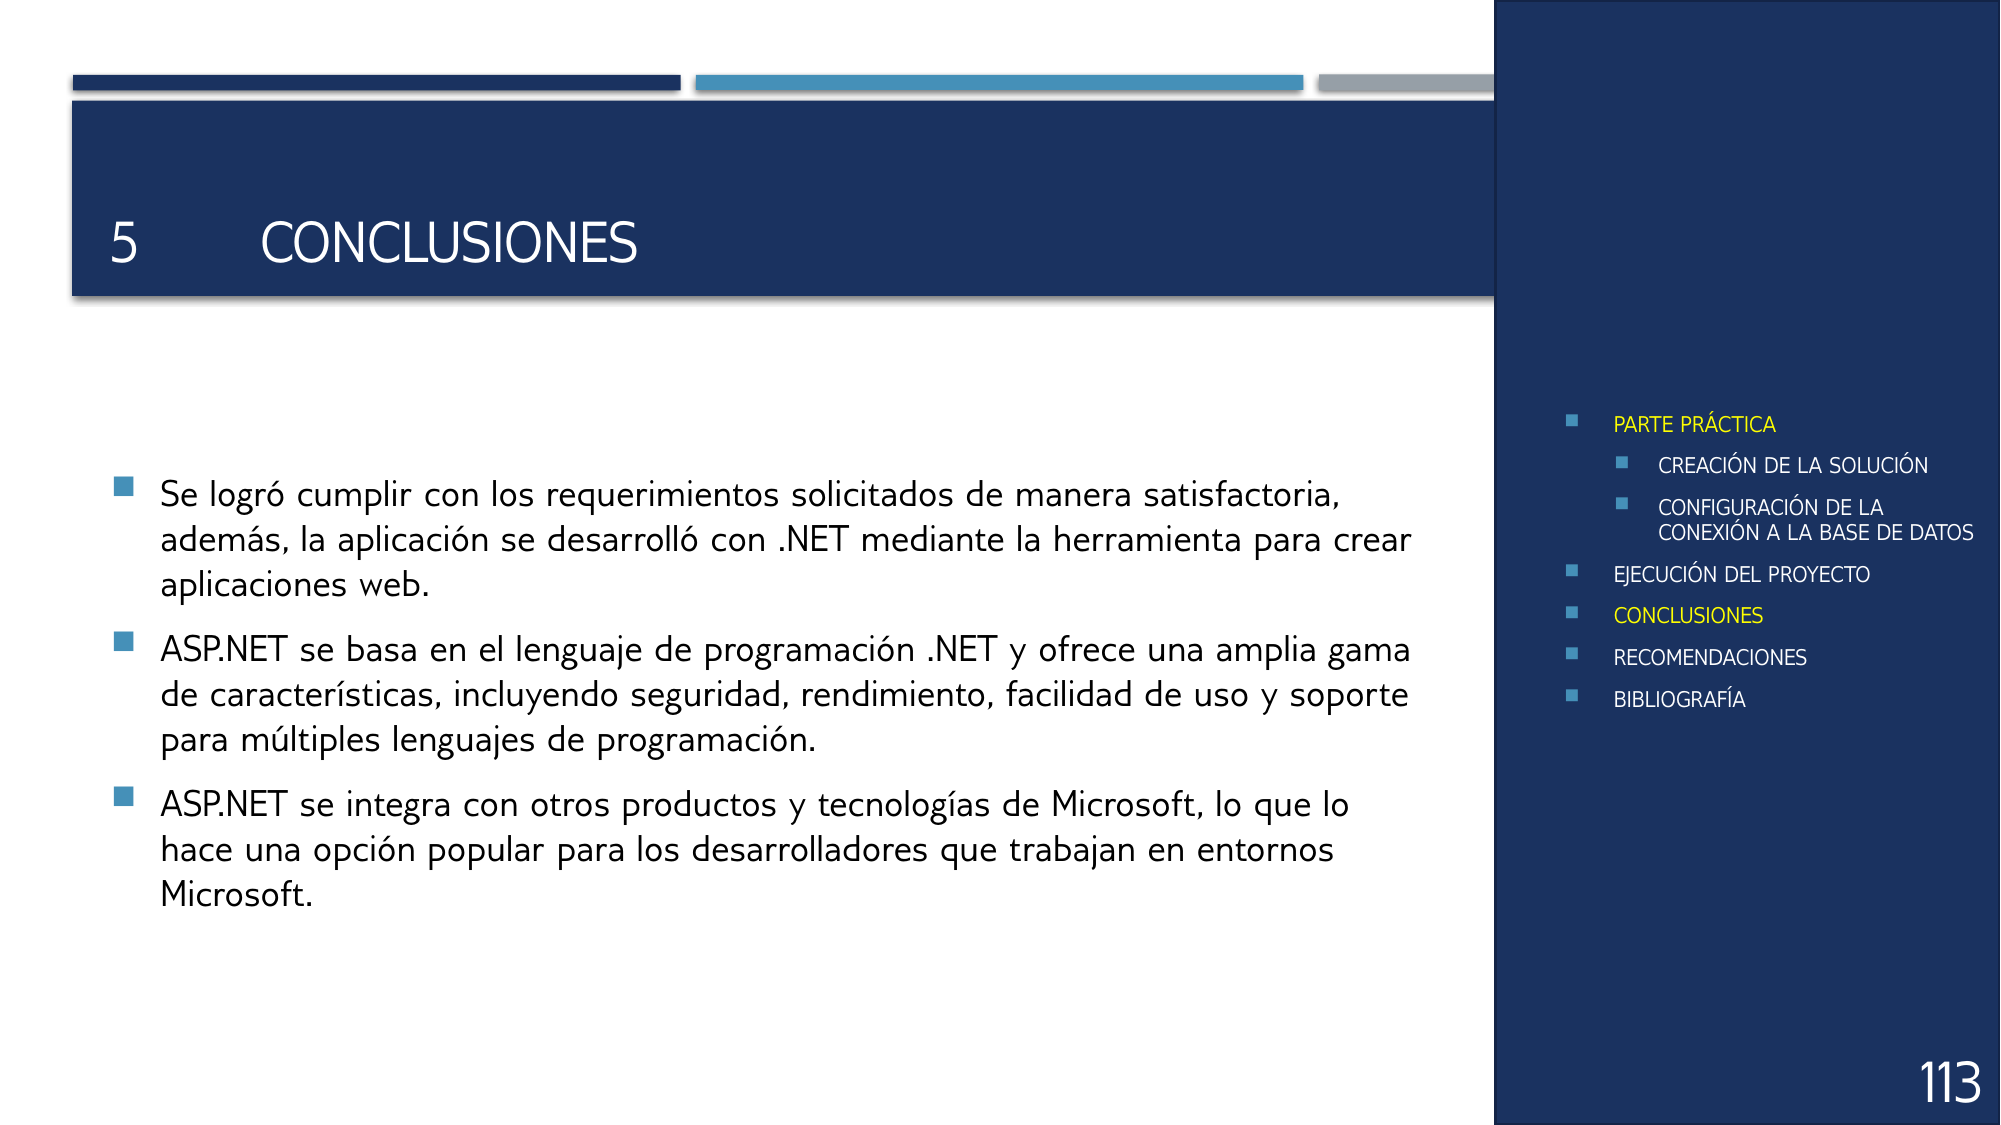

PARTE PRÁCTICA
CREACIÓN DE LA SOLUCIÓN
CONFIGURACIÓN DE LA CONEXIÓN A LA BASE DE DATOS
EJECUCIÓN DEL PROYECTO
CONCLUSIONES
RECOMENDACIONES
BIBLIOGRAFÍA
# 5	CONCLUSIONES
Se logró cumplir con los requerimientos solicitados de manera satisfactoria, además, la aplicación se desarrolló con .NET mediante la herramienta para crear aplicaciones web.
ASP.NET se basa en el lenguaje de programación .NET y ofrece una amplia gama de características, incluyendo seguridad, rendimiento, facilidad de uso y soporte para múltiples lenguajes de programación.
ASP.NET se integra con otros productos y tecnologías de Microsoft, lo que lo hace una opción popular para los desarrolladores que trabajan en entornos Microsoft.
113
35
38